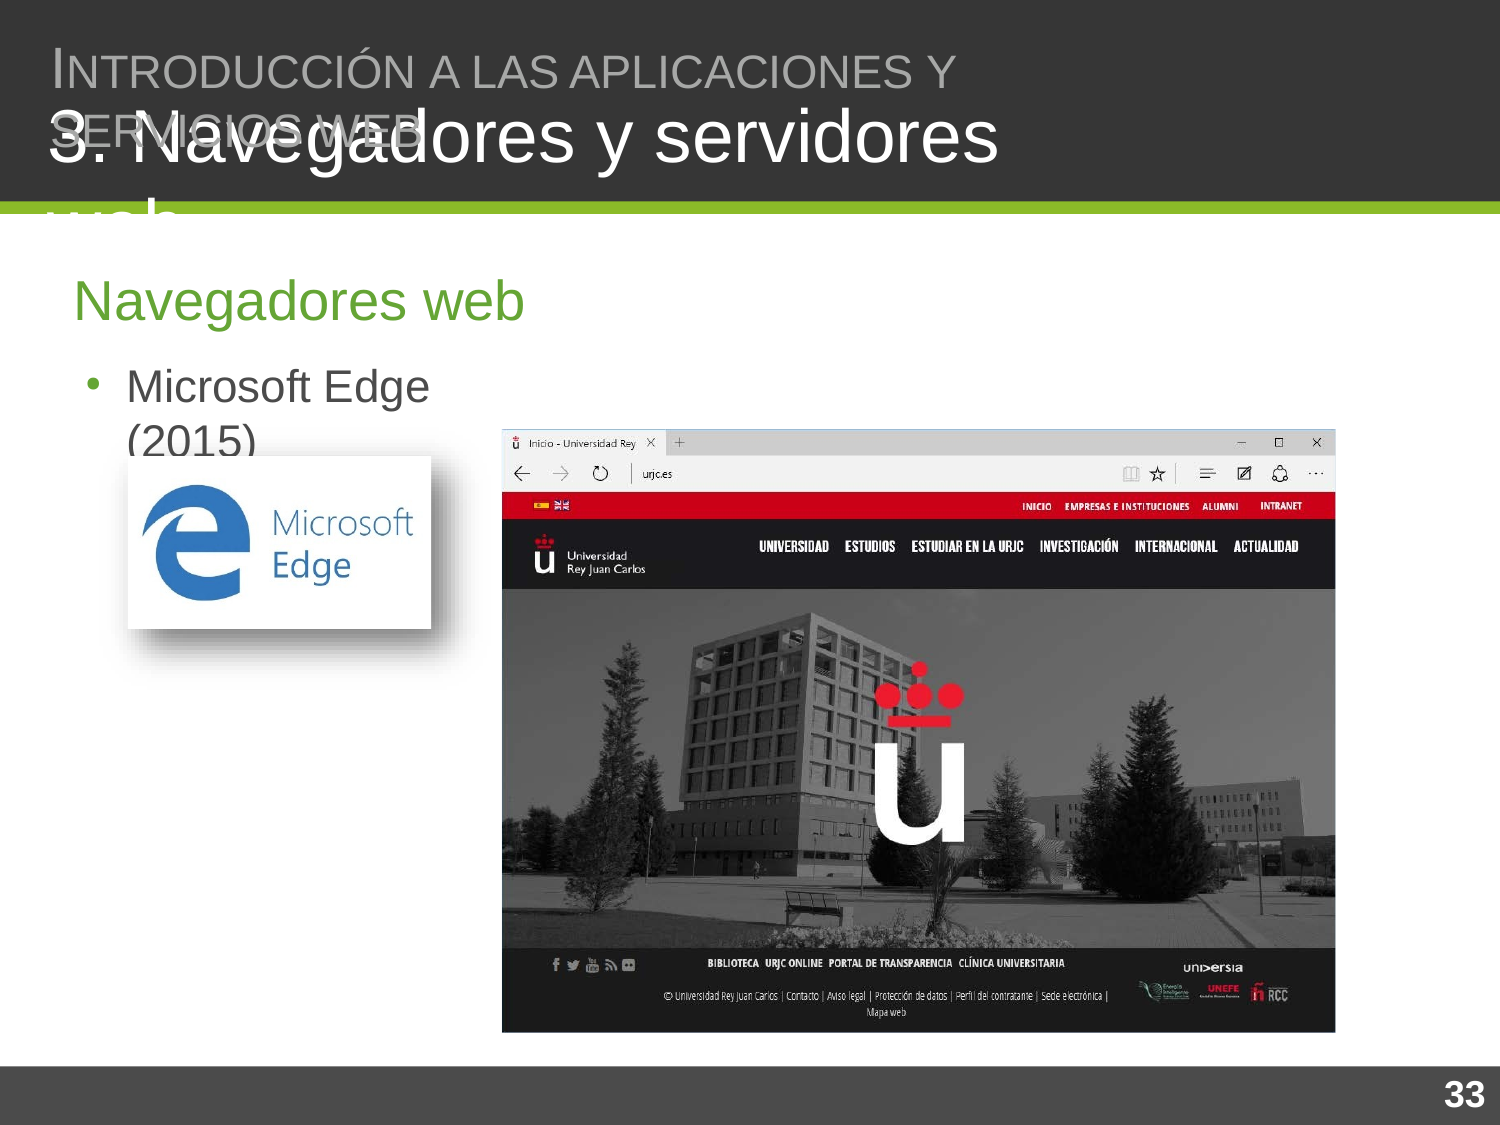

# INTRODUCCIÓN A LAS APLICACIONES Y SERVICIOS WEB
3. Navegadores y servidores web
Navegadores web
Microsoft Edge (2015)

33